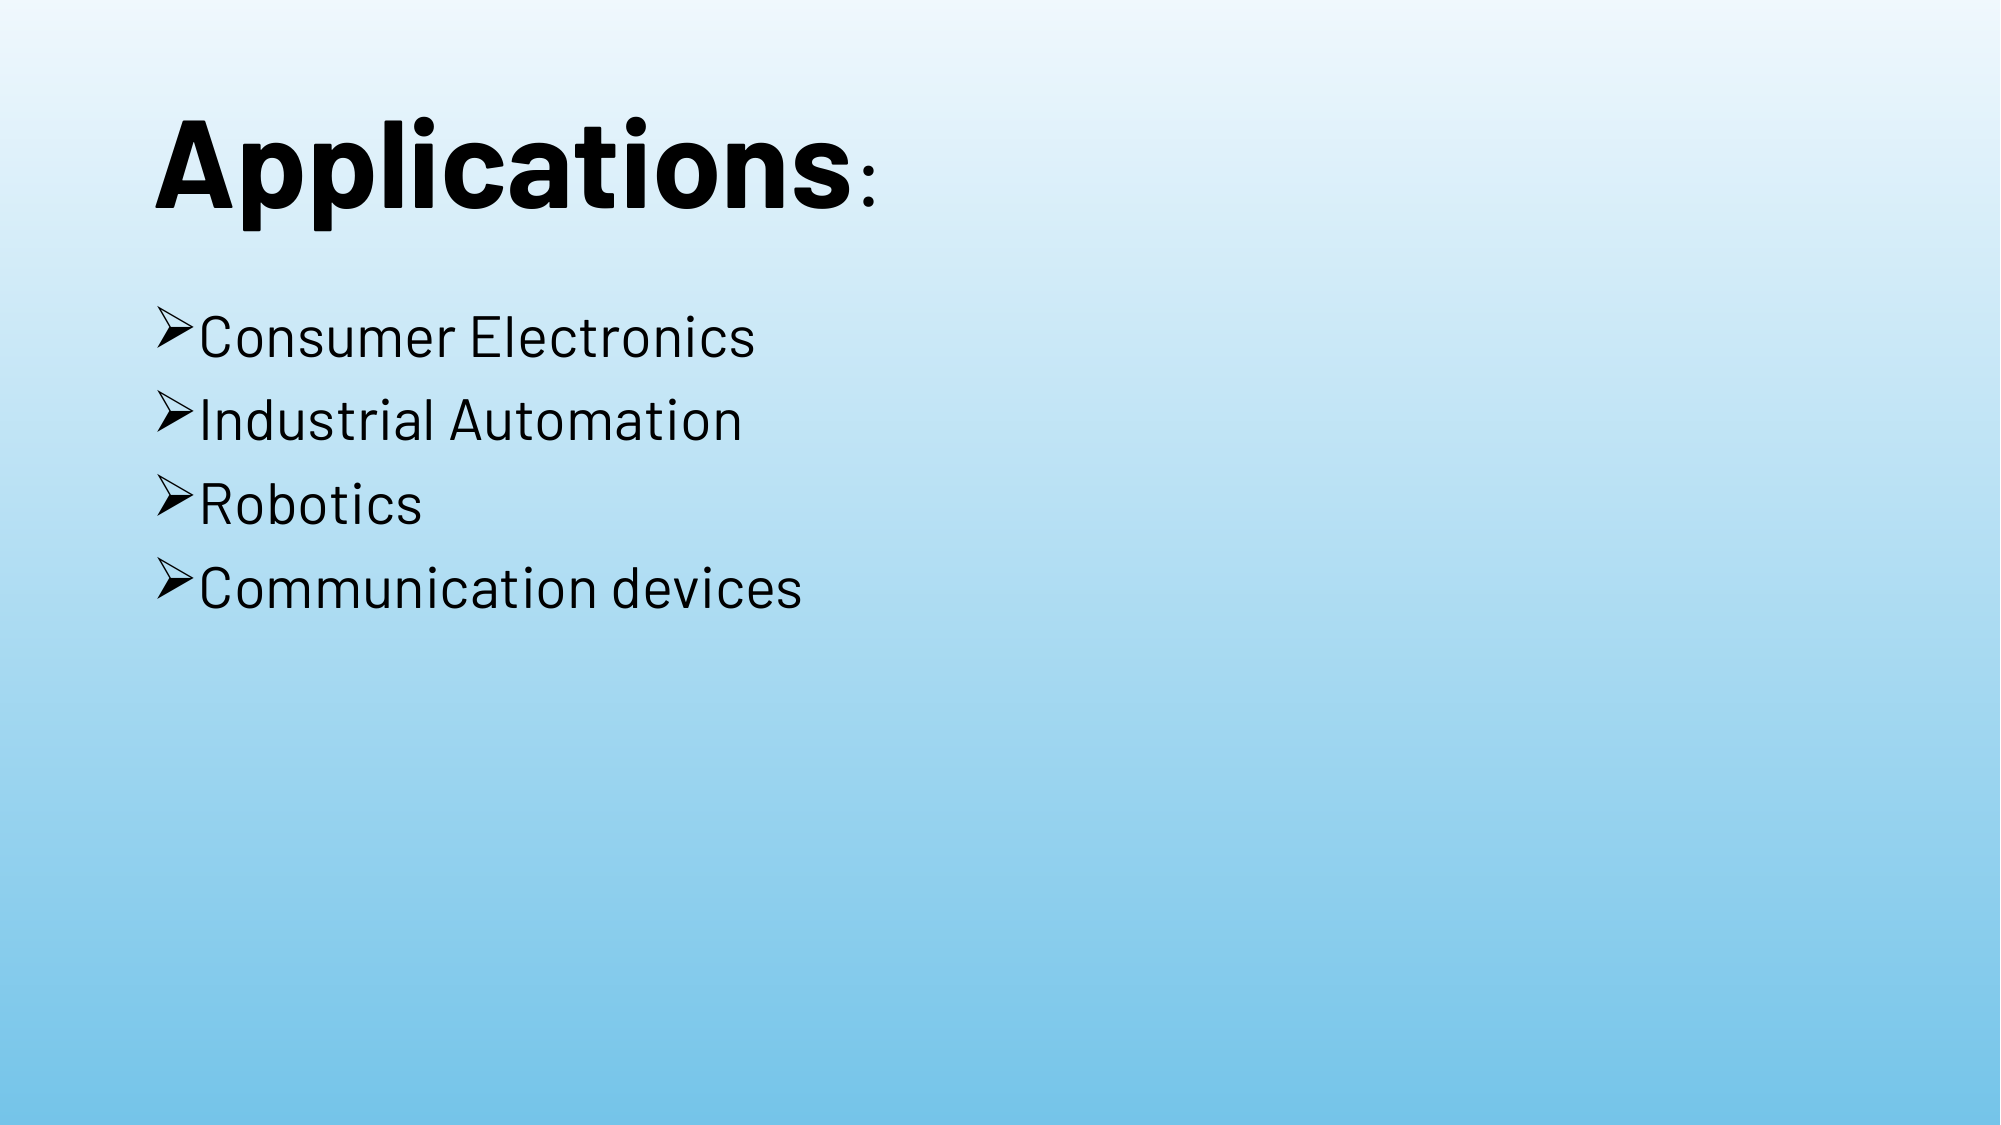

# Applications:
Consumer Electronics
Industrial Automation
Robotics
Communication devices